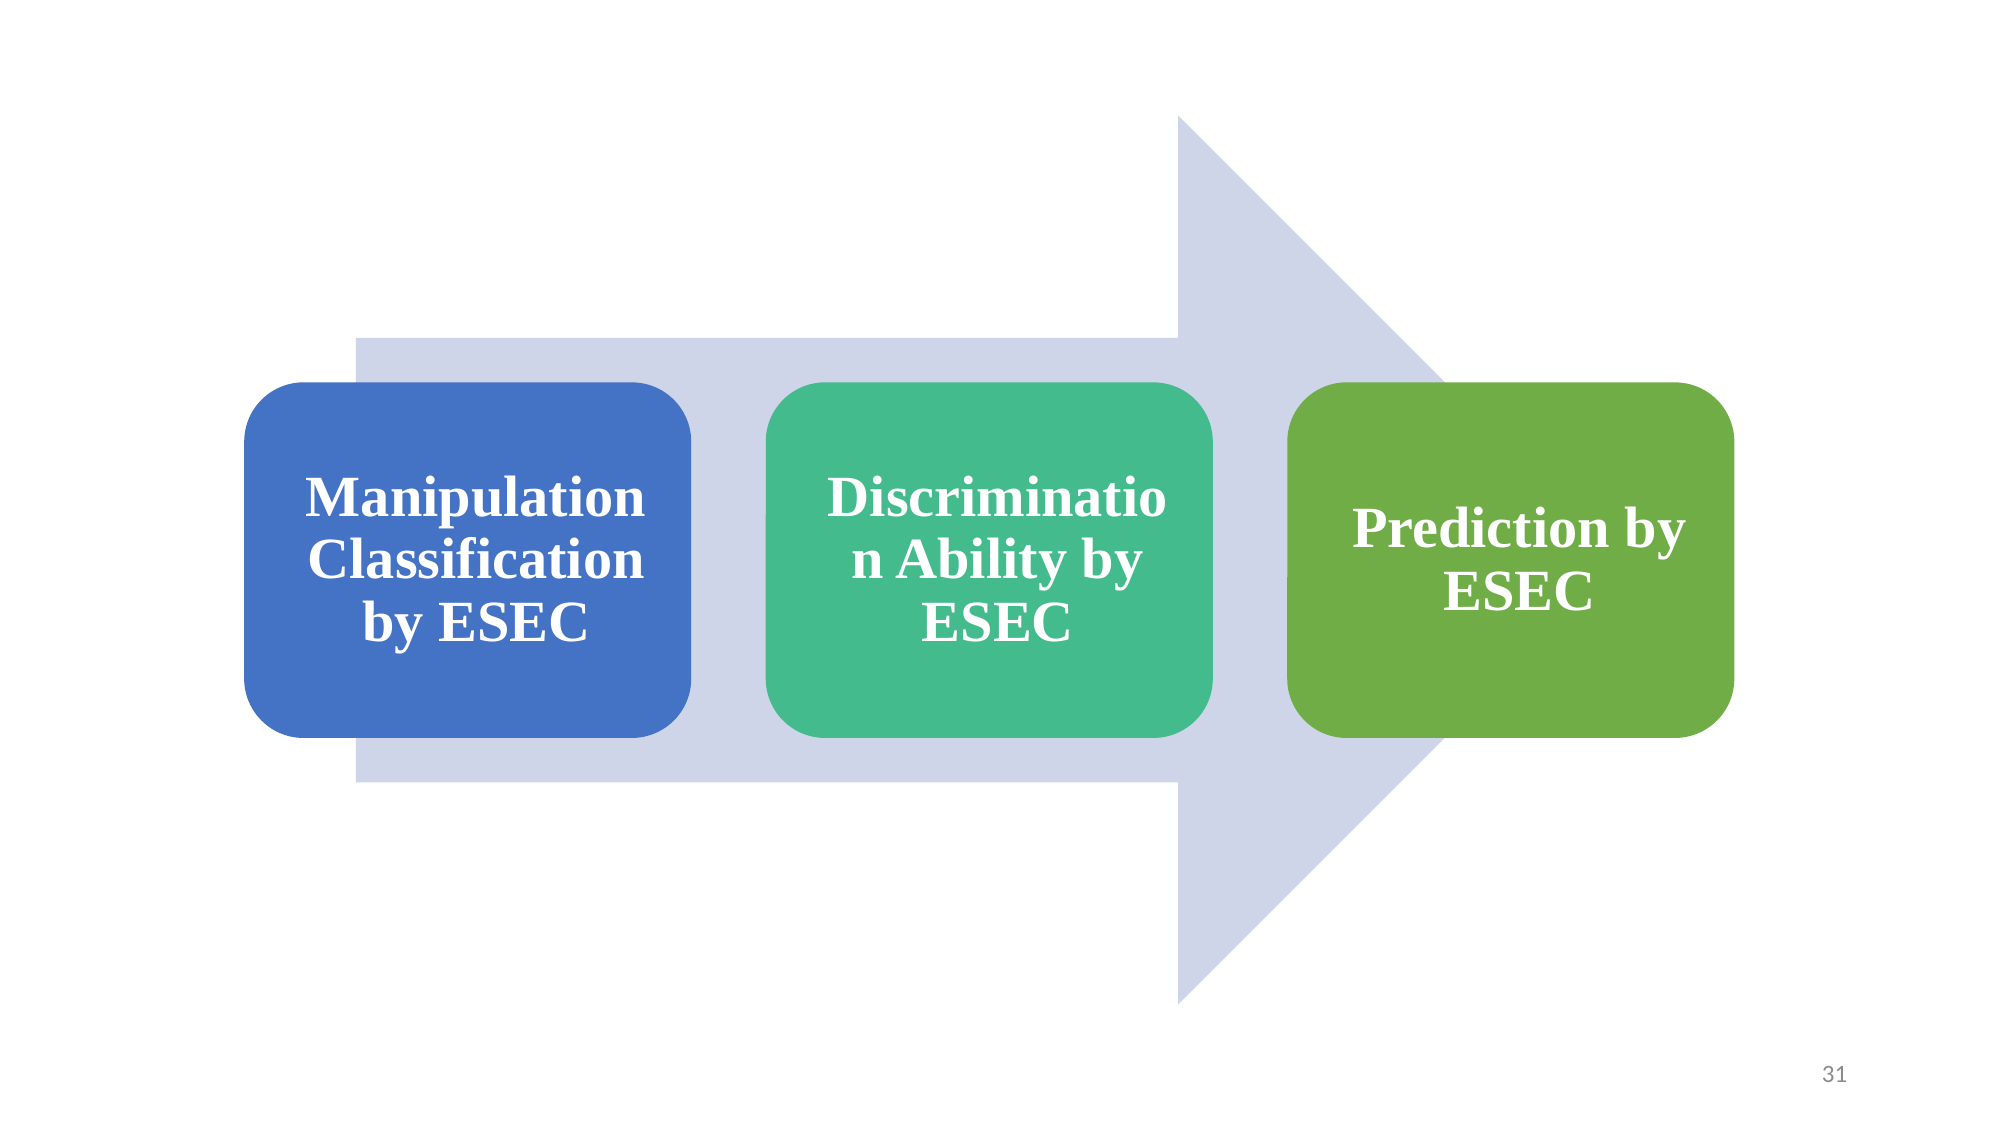

Manipulation Classification by ESEC
Discrimination Ability by ESEC
Prediction by ESEC
31